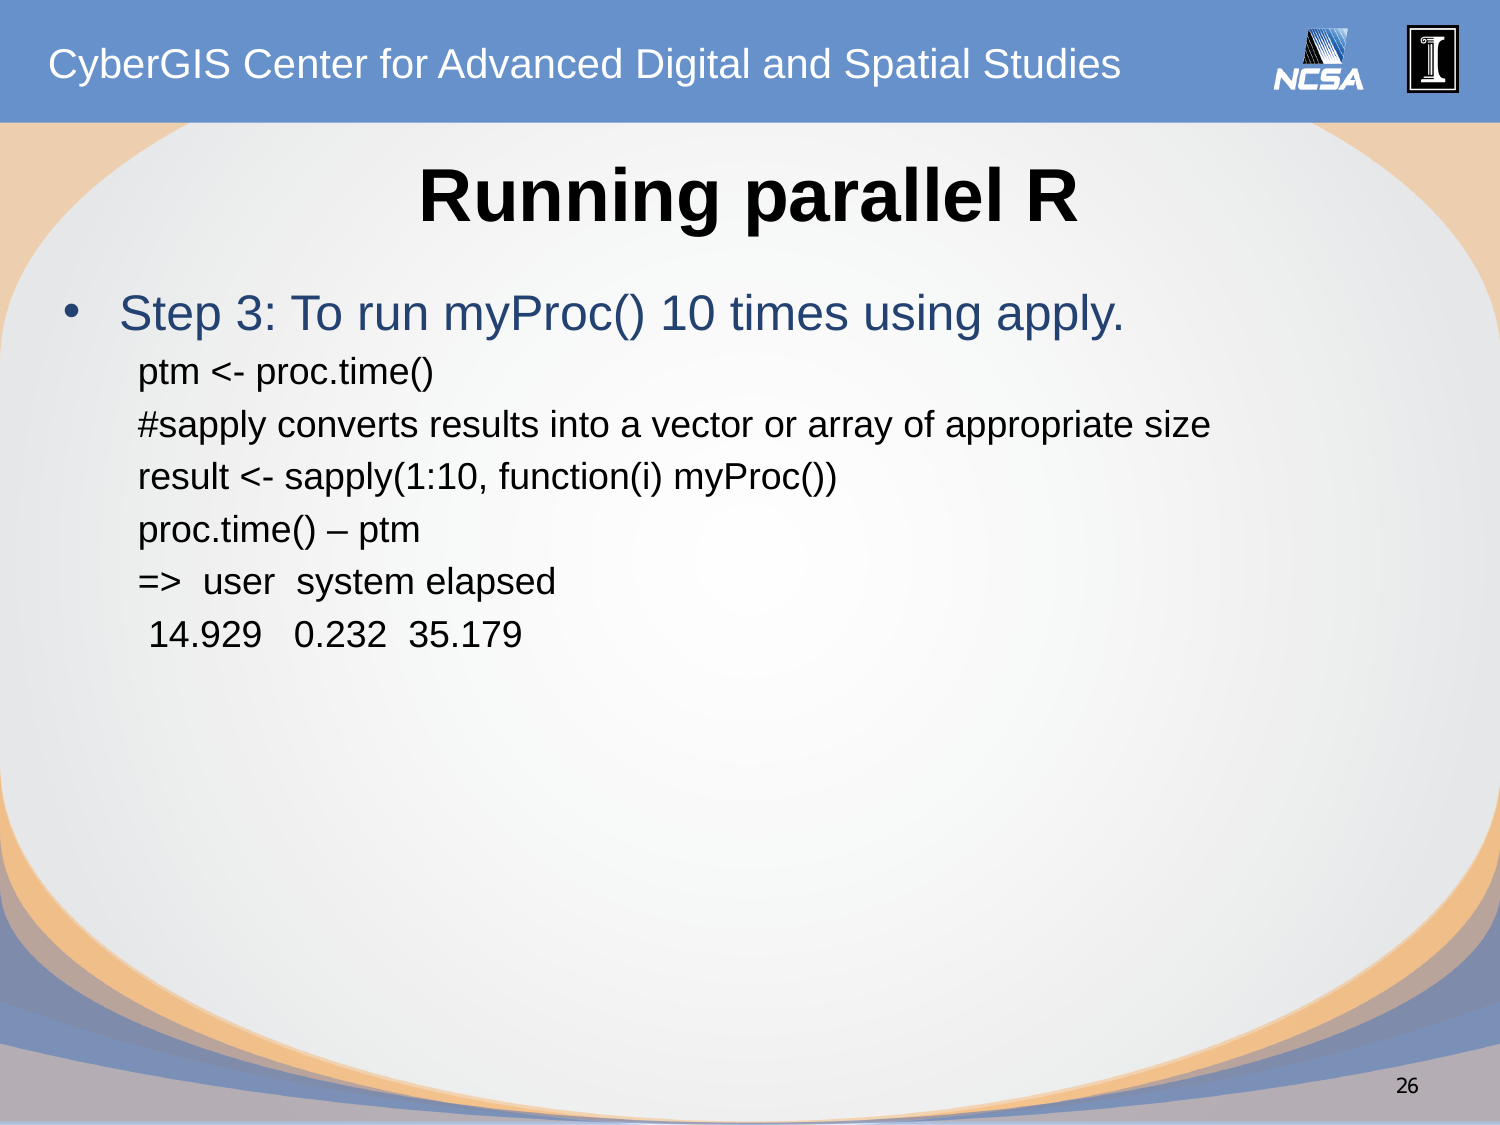

# Running parallel R
Step 3: To run myProc() 10 times using apply.
ptm <- proc.time()
#sapply converts results into a vector or array of appropriate size
result <- sapply(1:10, function(i) myProc())
proc.time() – ptm
=>  user  system elapsed
 14.929   0.232  35.179

26